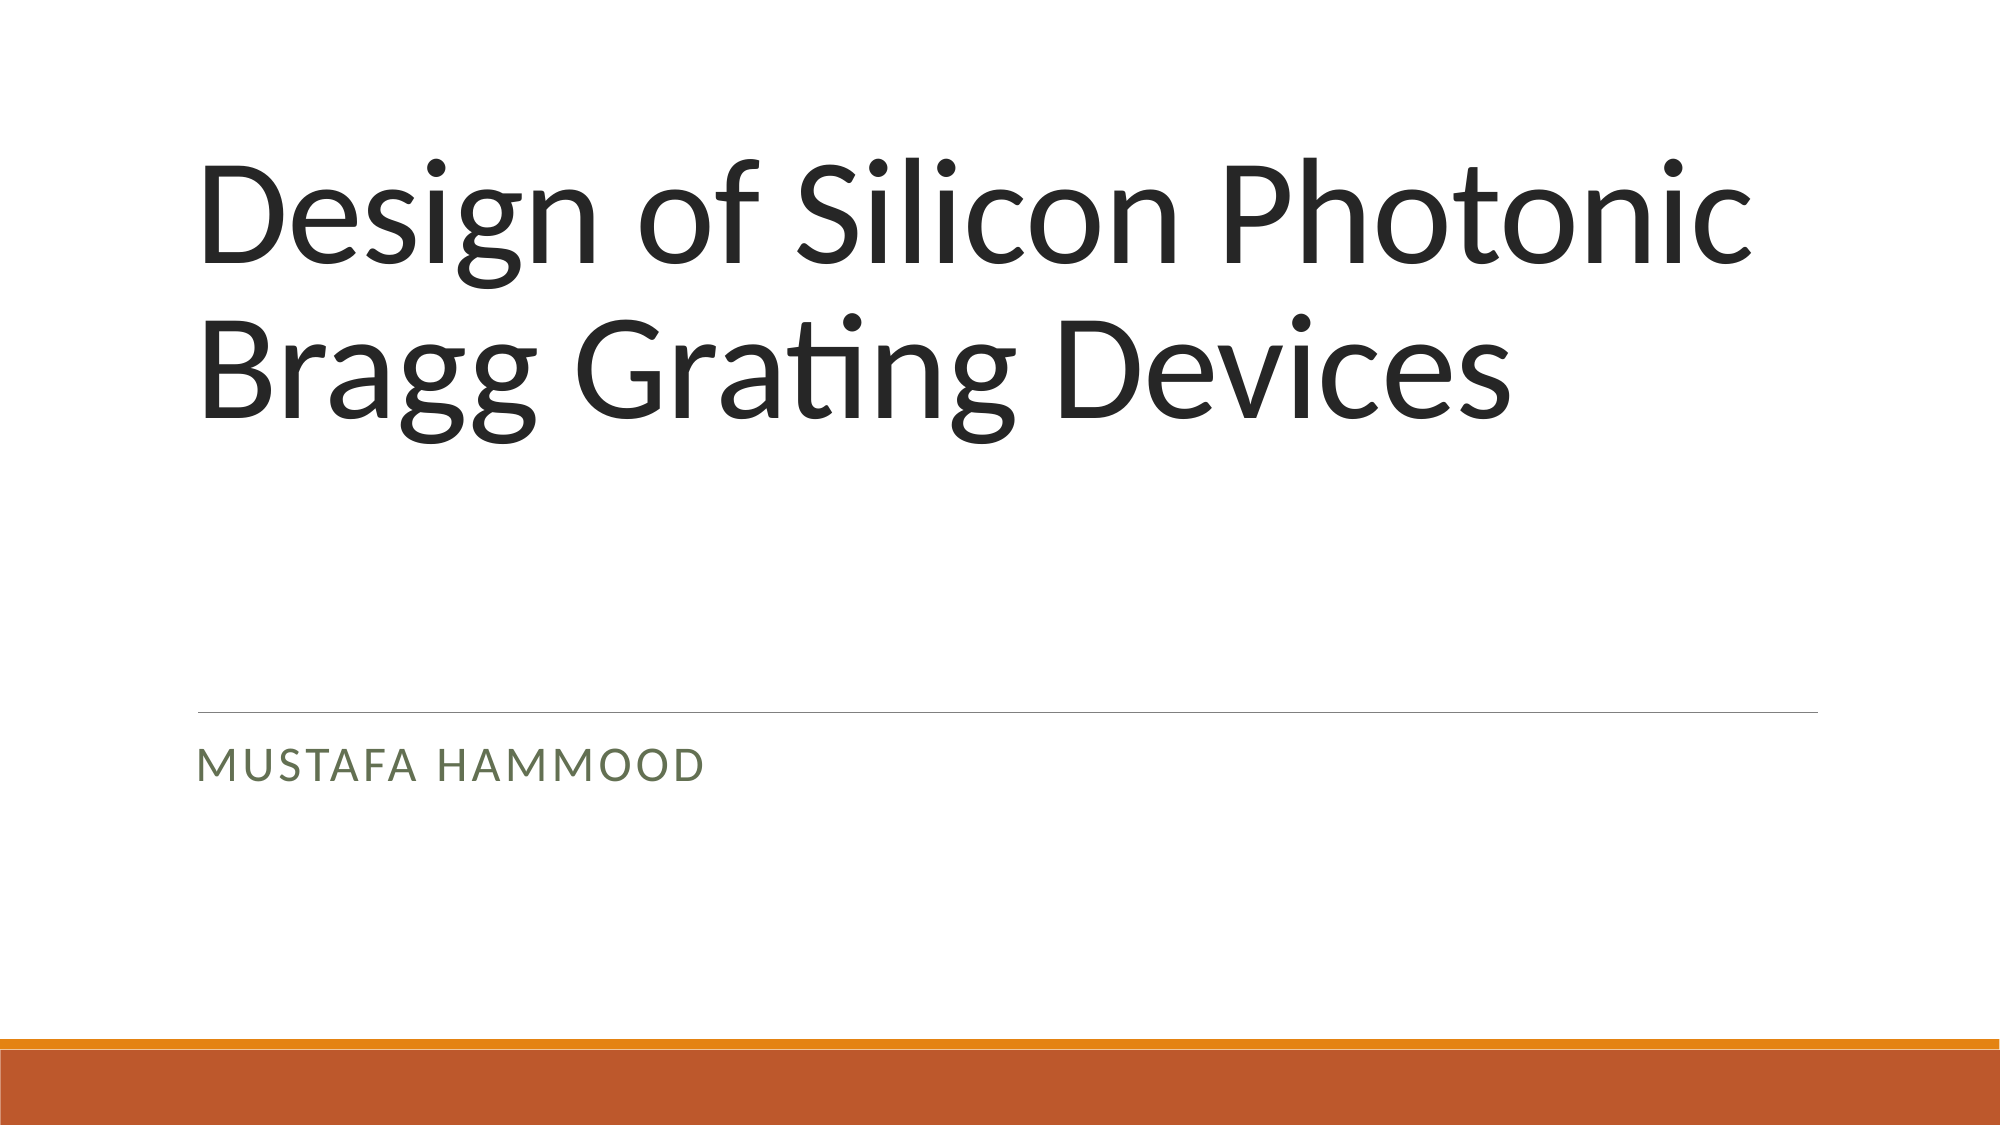

# Design of Silicon Photonic Bragg Grating Devices
Mustafa Hammood